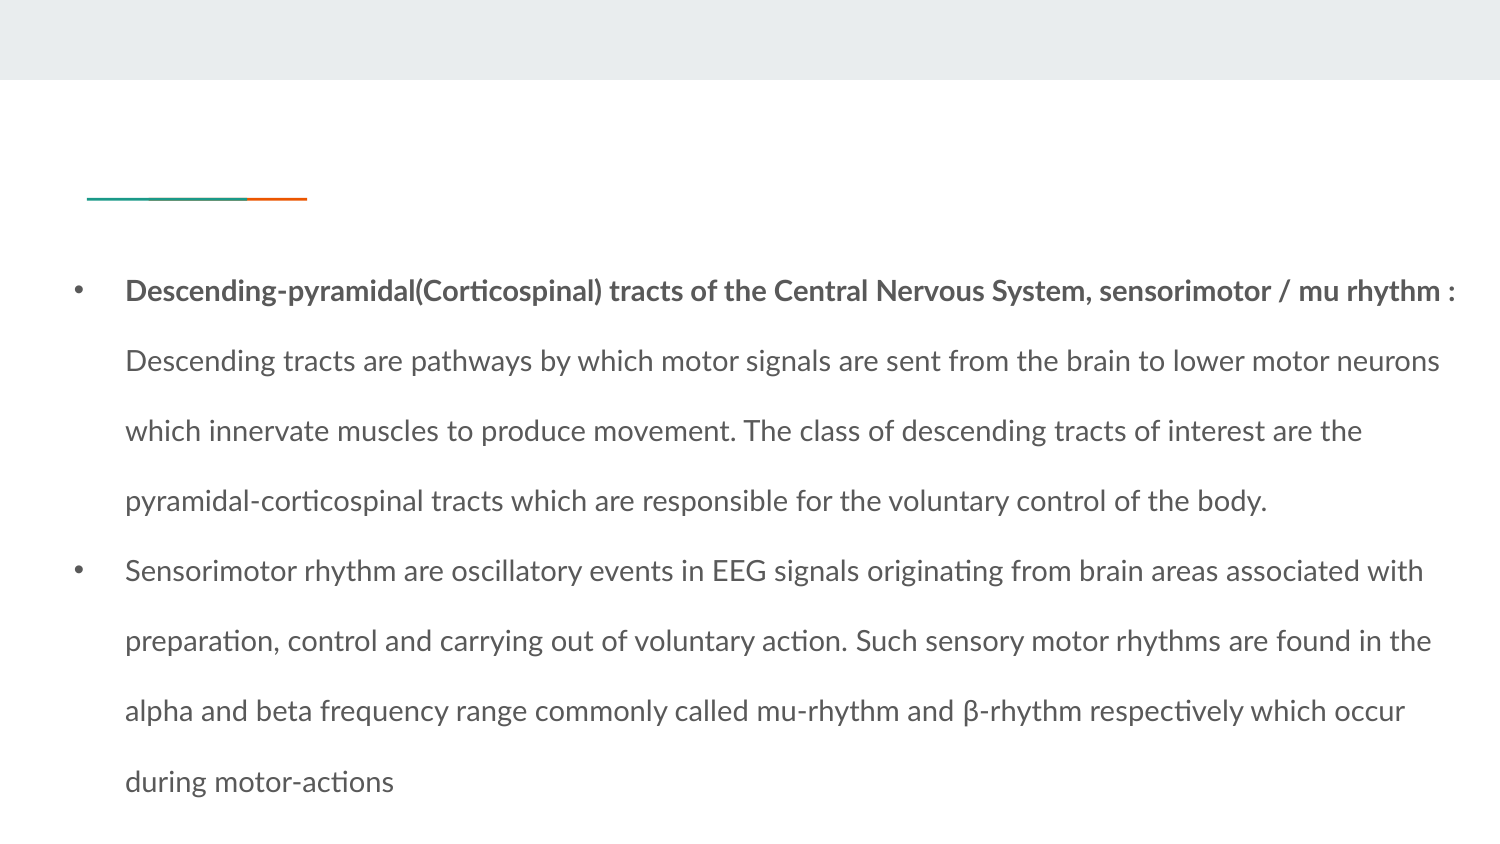

Descending-pyramidal(Corticospinal) tracts of the Central Nervous System, sensorimotor / mu rhythm : Descending tracts are pathways by which motor signals are sent from the brain to lower motor neurons which innervate muscles to produce movement. The class of descending tracts of interest are the pyramidal-corticospinal tracts which are responsible for the voluntary control of the body.
Sensorimotor rhythm are oscillatory events in EEG signals originating from brain areas associated with preparation, control and carrying out of voluntary action. Such sensory motor rhythms are found in the alpha and beta frequency range commonly called mu-rhythm and β-rhythm respectively which occur during motor-actions